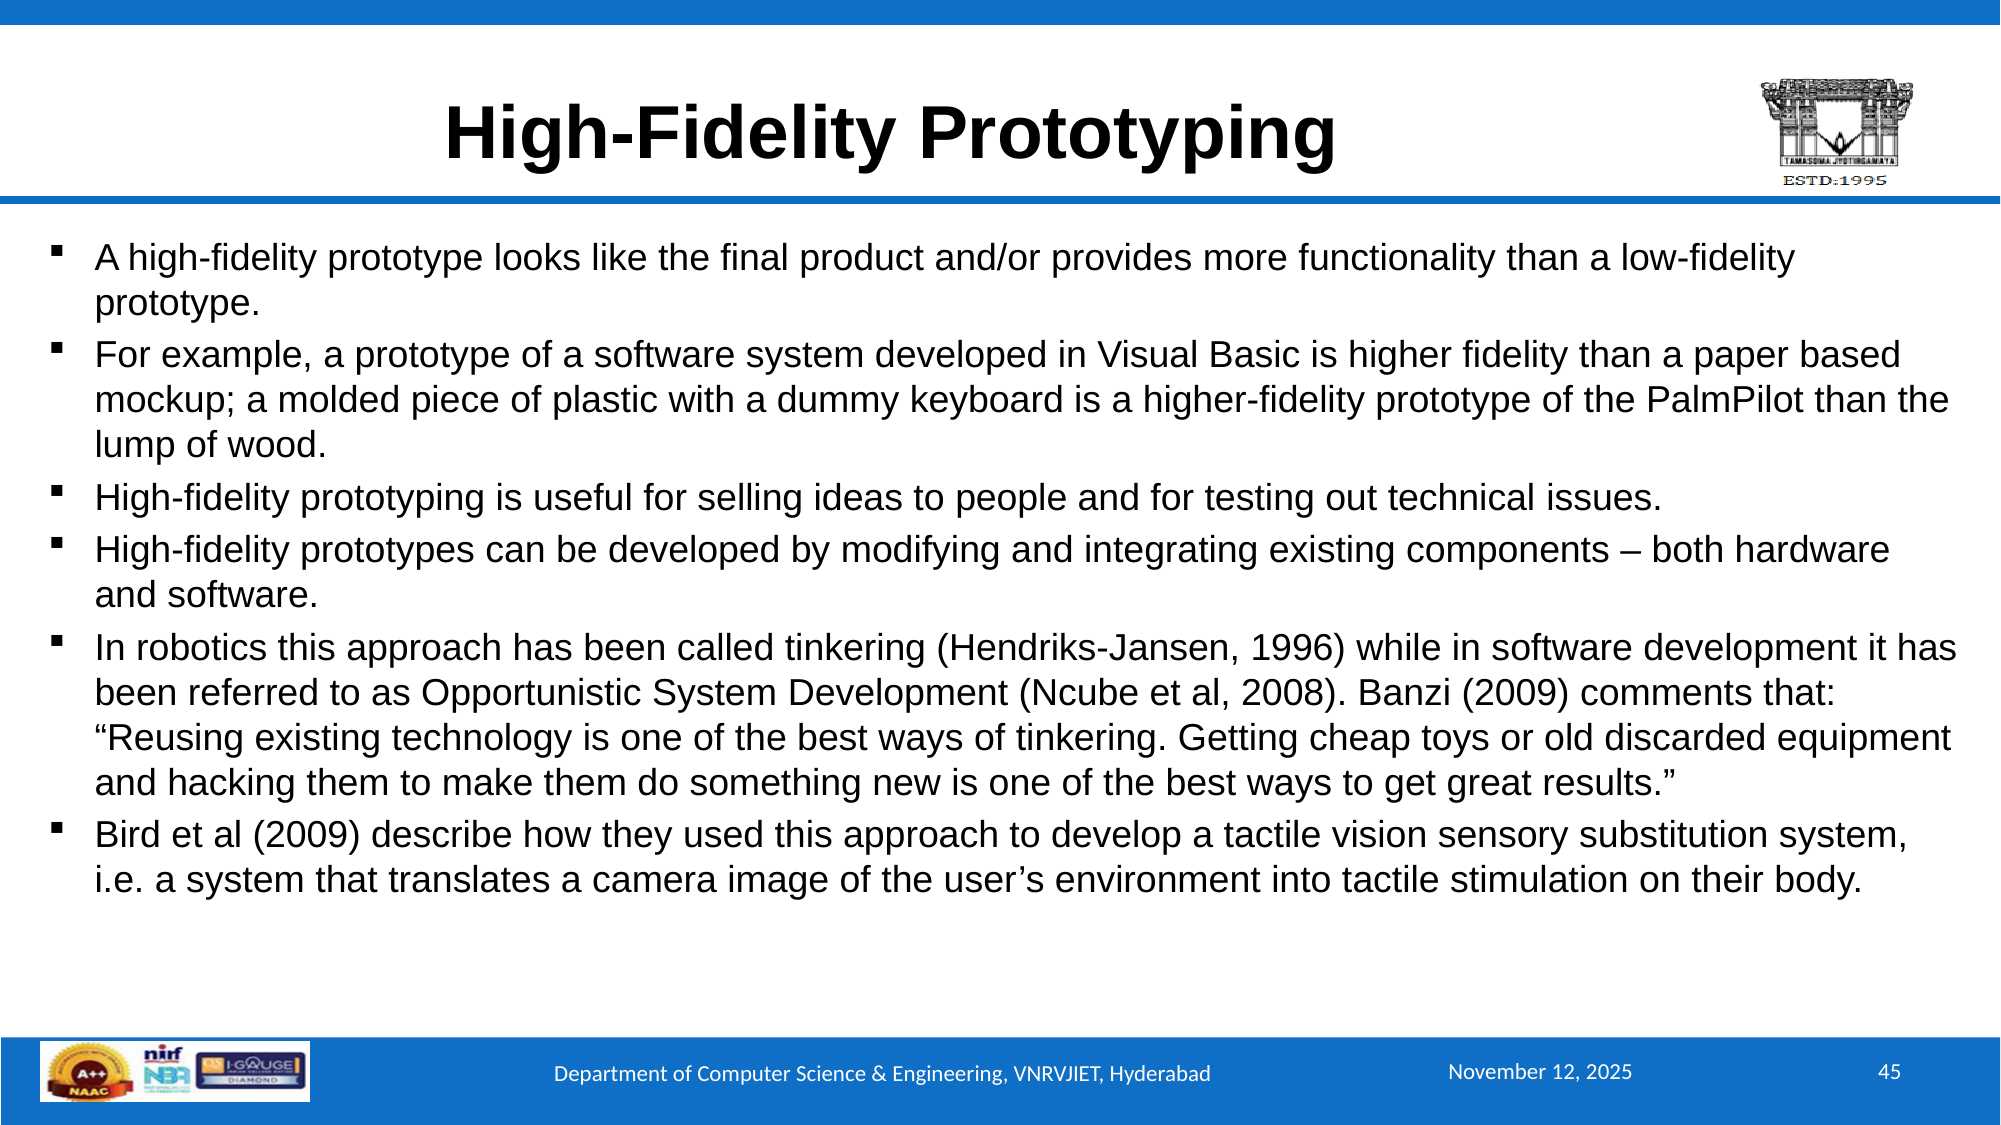

# High-Fidelity Prototyping
A high-fidelity prototype looks like the final product and/or provides more functionality than a low-fidelity prototype.
For example, a prototype of a software system developed in Visual Basic is higher fidelity than a paper based mockup; a molded piece of plastic with a dummy keyboard is a higher-fidelity prototype of the PalmPilot than the lump of wood.
High-fidelity prototyping is useful for selling ideas to people and for testing out technical issues.
High-fidelity prototypes can be developed by modifying and integrating existing components – both hardware and software.
In robotics this approach has been called tinkering (Hendriks-Jansen, 1996) while in software development it has been referred to as Opportunistic System Development (Ncube et al, 2008). Banzi (2009) comments that: “Reusing existing technology is one of the best ways of tinkering. Getting cheap toys or old discarded equipment and hacking them to make them do something new is one of the best ways to get great results.”
Bird et al (2009) describe how they used this approach to develop a tactile vision sensory substitution system, i.e. a system that translates a camera image of the user’s environment into tactile stimulation on their body.
November 12, 2025
45
Department of Computer Science & Engineering, VNRVJIET, Hyderabad